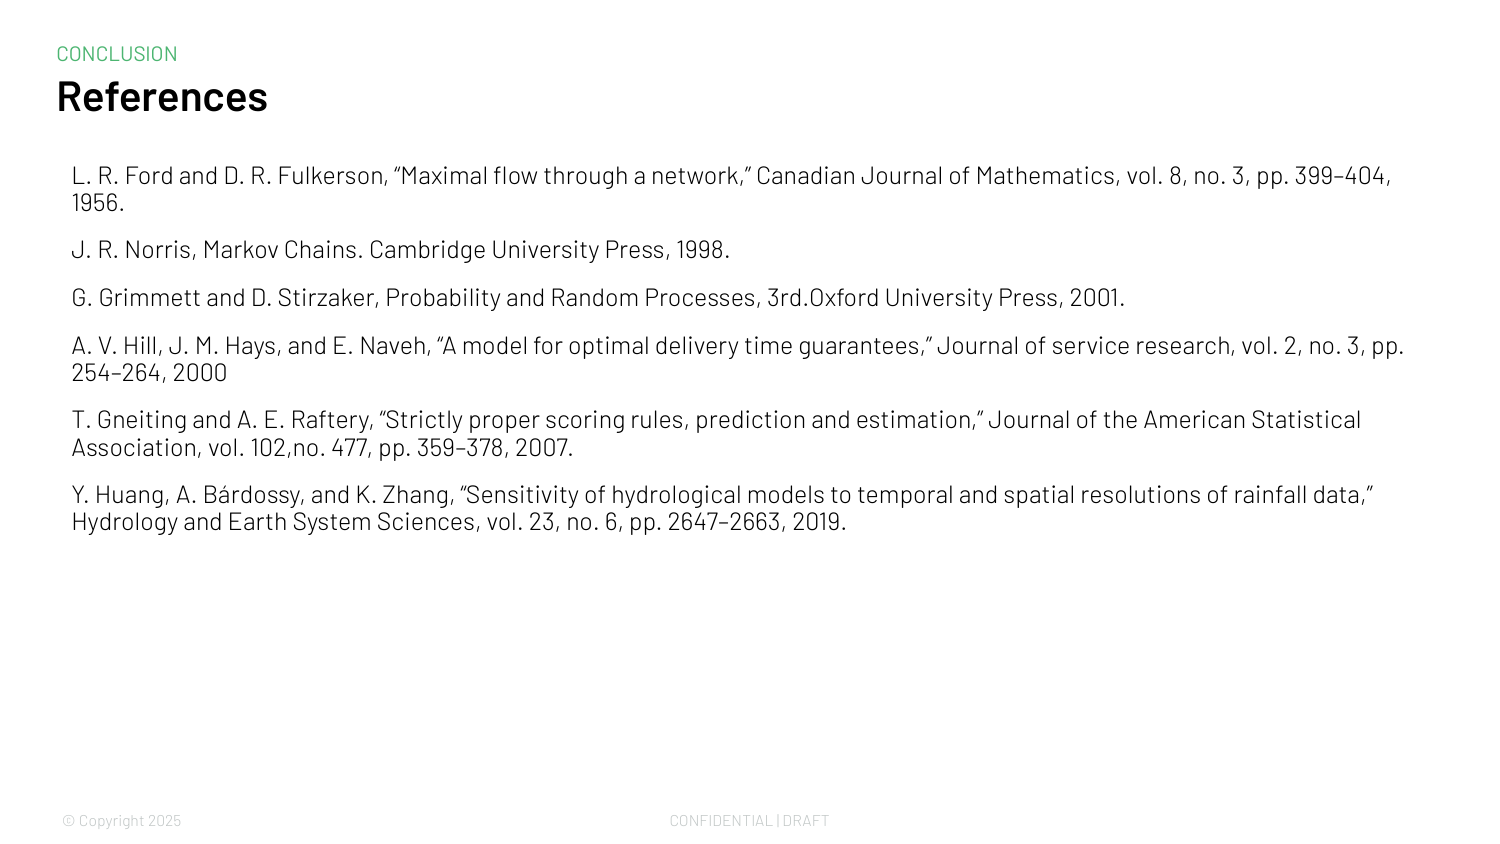

CONCLUSION
# References
L. R. Ford and D. R. Fulkerson, “Maximal flow through a network,” Canadian Journal of Mathematics, vol. 8, no. 3, pp. 399–404, 1956.
J. R. Norris, Markov Chains. Cambridge University Press, 1998.
G. Grimmett and D. Stirzaker, Probability and Random Processes, 3rd.Oxford University Press, 2001.
A. V. Hill, J. M. Hays, and E. Naveh, “A model for optimal delivery time guarantees,” Journal of service research, vol. 2, no. 3, pp. 254–264, 2000
T. Gneiting and A. E. Raftery, “Strictly proper scoring rules, prediction and estimation,” Journal of the American Statistical Association, vol. 102,no. 477, pp. 359–378, 2007.
Y. Huang, A. Bárdossy, and K. Zhang, “Sensitivity of hydrological models to temporal and spatial resolutions of rainfall data,” Hydrology and Earth System Sciences, vol. 23, no. 6, pp. 2647–2663, 2019.